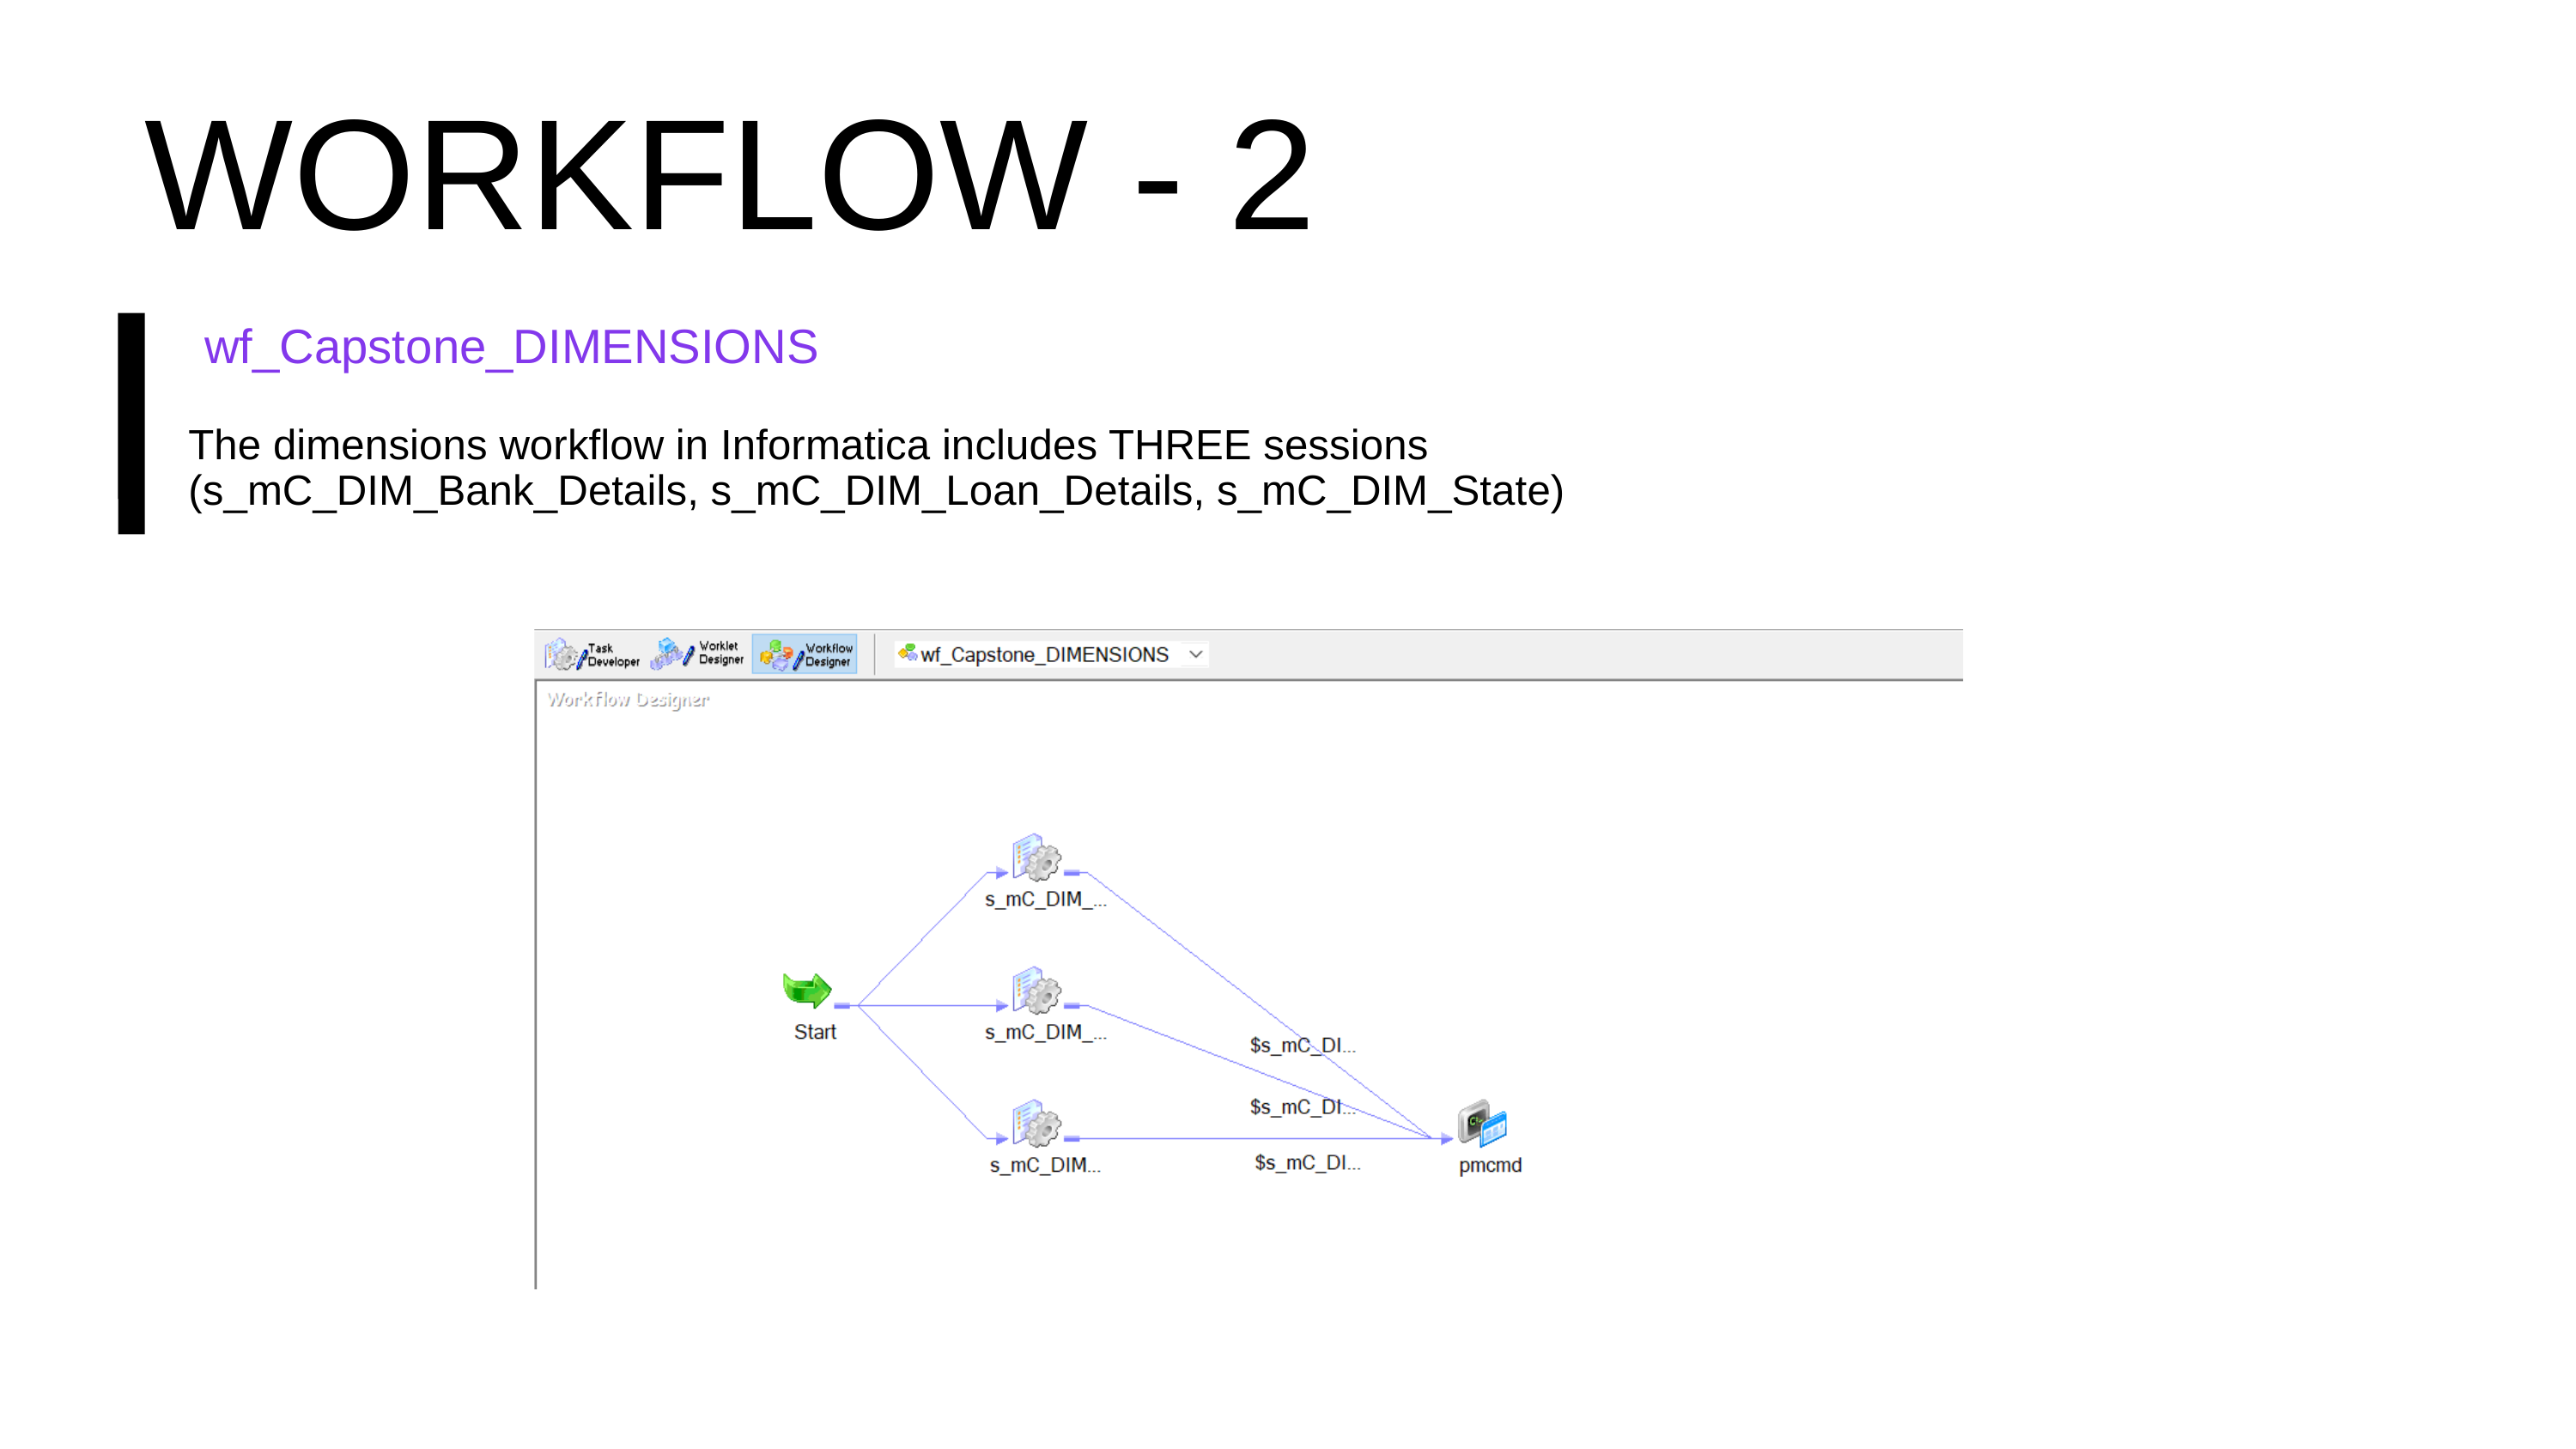

WORKFLOW - 2

wf_Capstone_DIMENSIONS
The dimensions workflow in Informatica includes THREE sessions (s_mC_DIM_Bank_Details, s_mC_DIM_Loan_Details, s_mC_DIM_State)